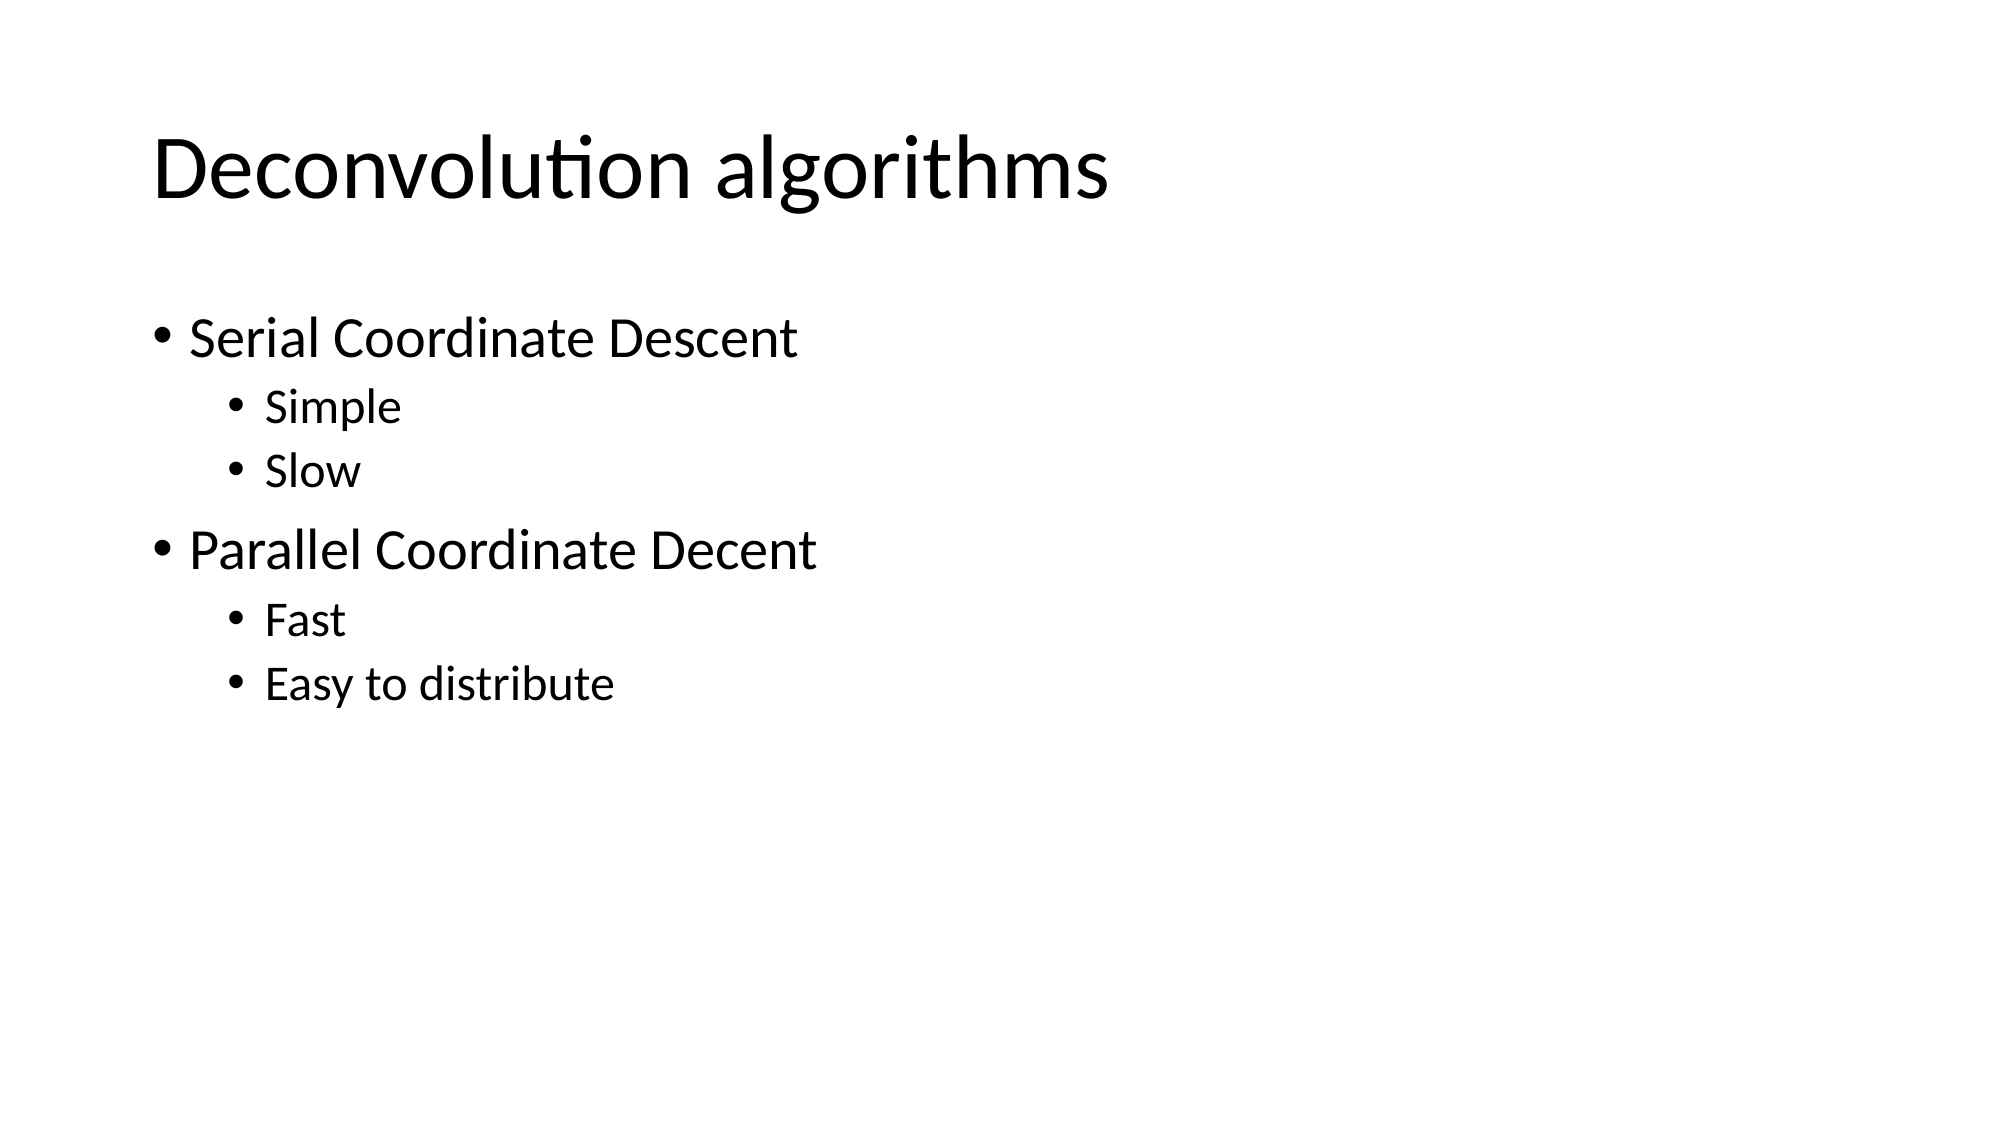

# Deconvolution algorithms
Serial Coordinate Descent
Simple
Slow
Parallel Coordinate Decent
Fast
Easy to distribute